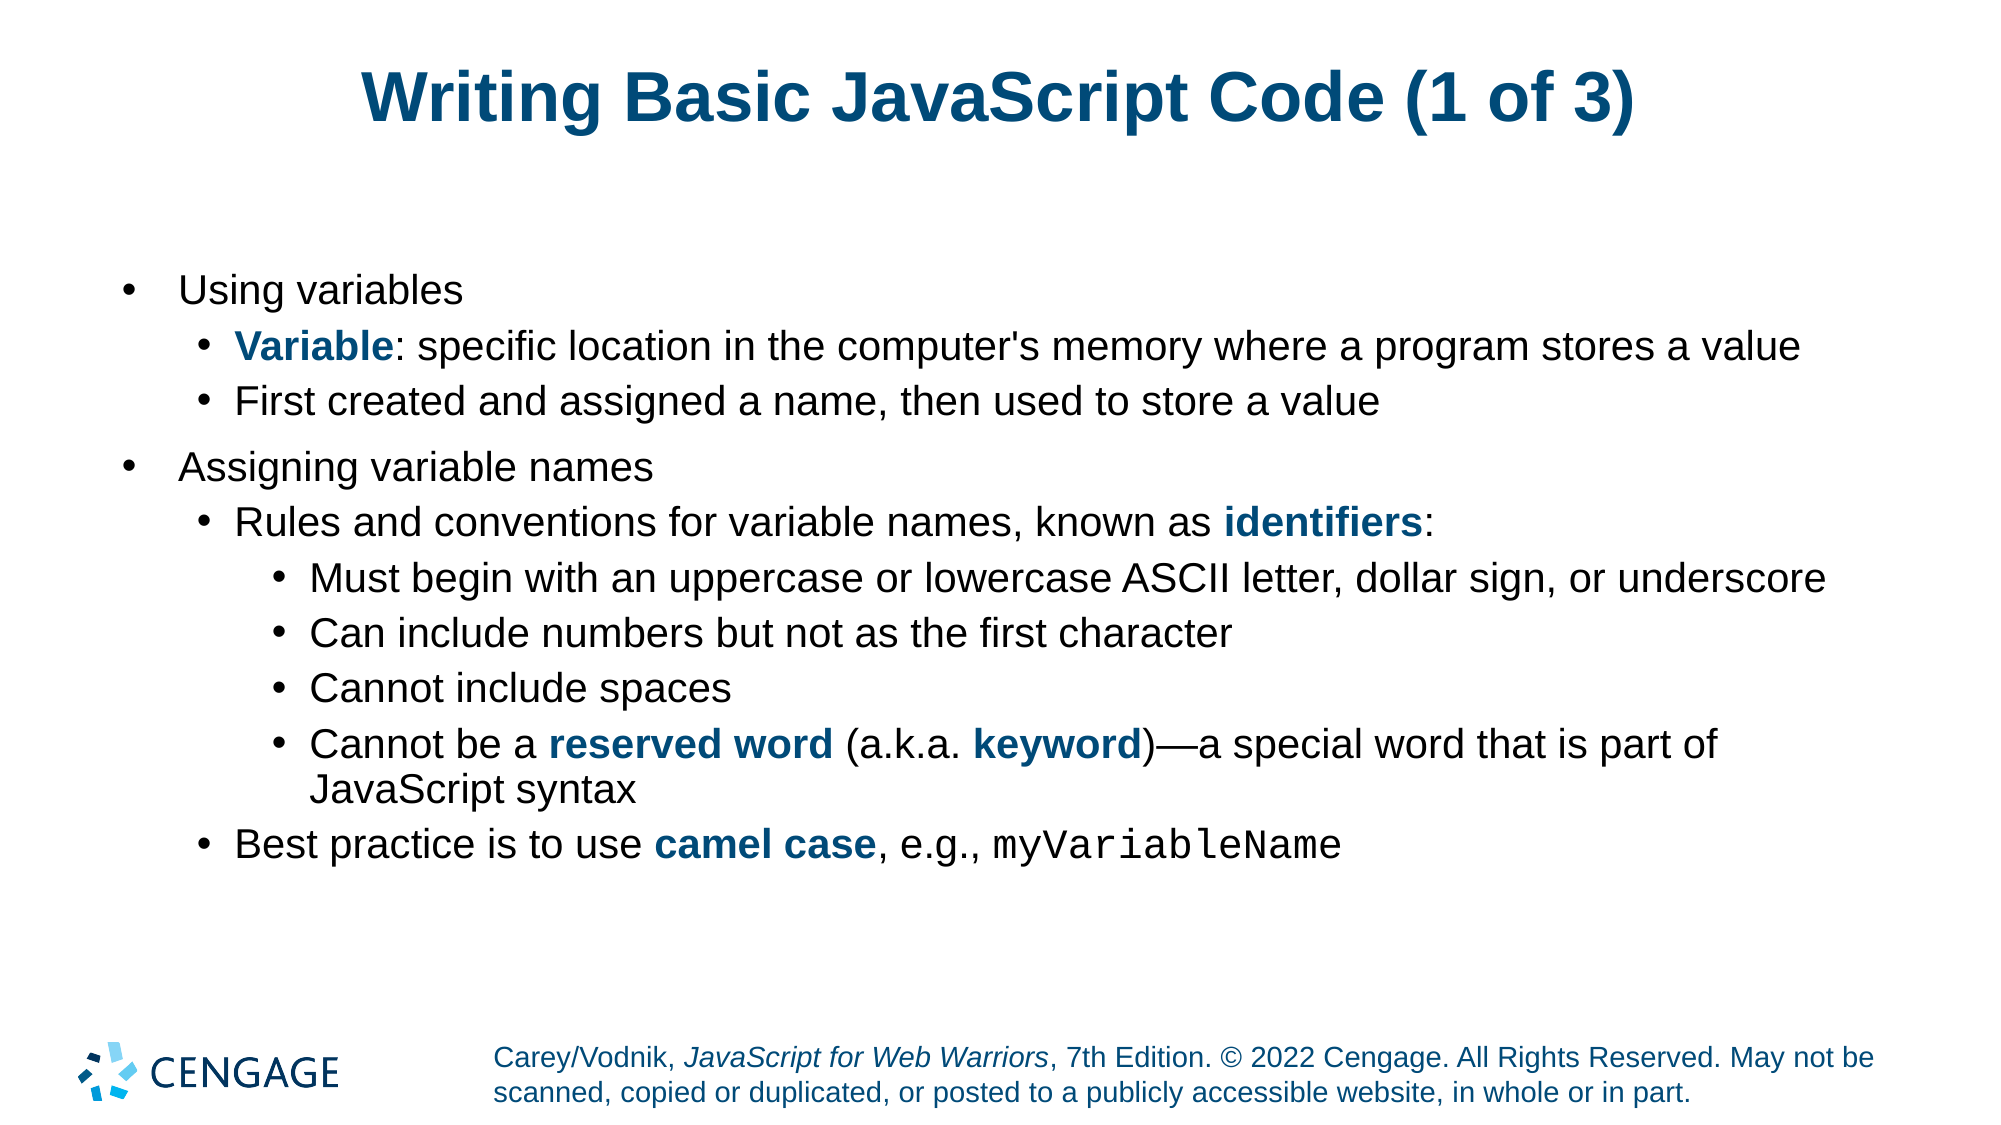

# Writing Basic JavaScript Code (1 of 3)
Using variables
Variable: specific location in the computer's memory where a program stores a value
First created and assigned a name, then used to store a value
Assigning variable names
Rules and conventions for variable names, known as identifiers:
Must begin with an uppercase or lowercase ASCII letter, dollar sign, or underscore
Can include numbers but not as the first character
Cannot include spaces
Cannot be a reserved word (a.k.a. keyword)—a special word that is part of JavaScript syntax
Best practice is to use camel case, e.g., myVariableName